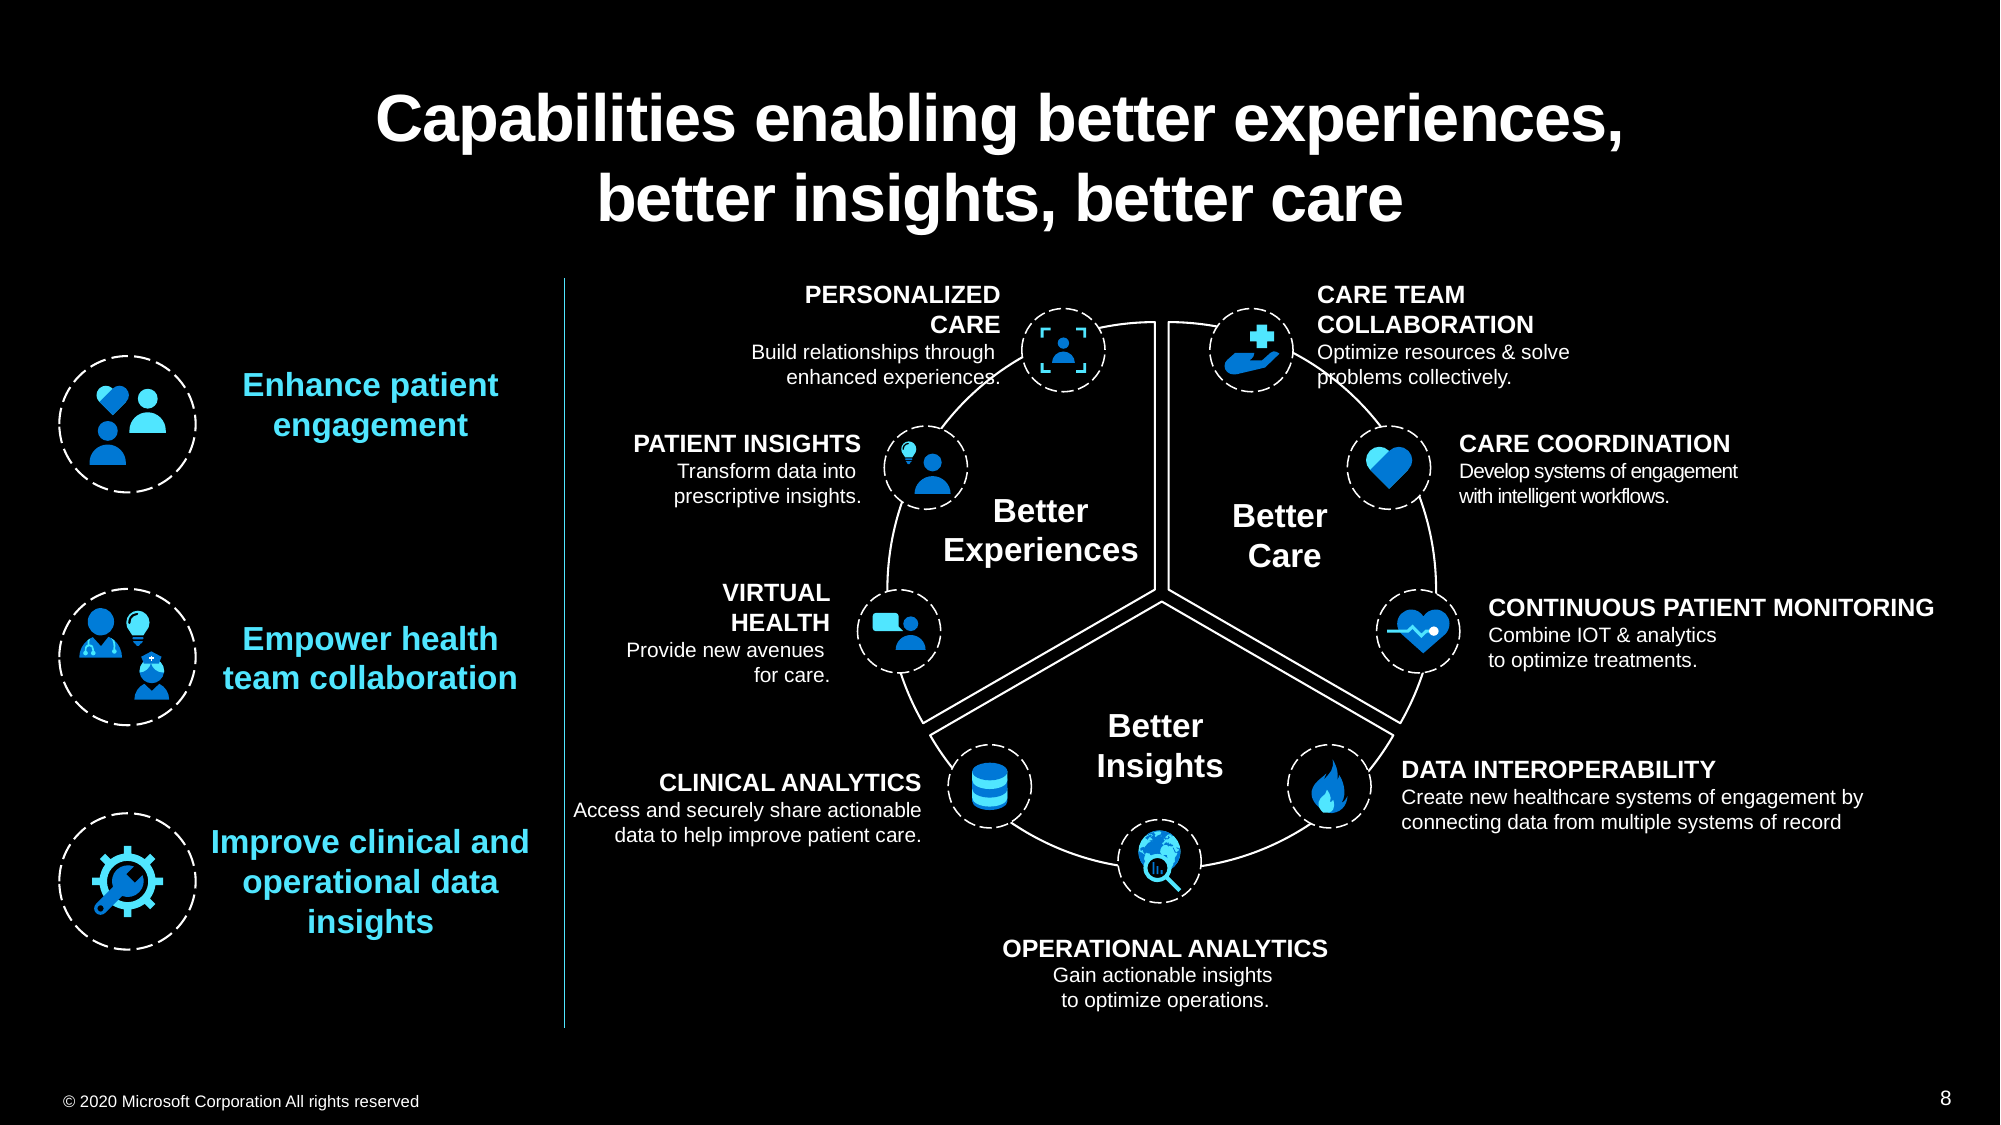

# Capabilities enabling better experiences, better insights, better care
PERSONALIZED CARE
Build relationships through
enhanced experiences.
CARE TEAM COLLABORATION
Optimize resources & solve
problems collectively.

### Chart

| Category |  |
|---|---|

Enhance patient
engagement

PATIENT INSIGHTS
Transform data into
prescriptive insights.
CARE COORDINATION
Develop systems of engagement
with intelligent workflows.

Better Experiences
Better
Care

VIRTUAL HEALTH
Provide new avenues
for care.
CONTINUOUS PATIENT MONITORING
Combine IOT & analytics
to optimize treatments.

Empower health team collaboration
Better
Insights

DATA INTEROPERABILITY
Create new healthcare systems of engagement by connecting data from multiple systems of record

CLINICAL ANALYTICS
Access and securely share actionable data to help improve patient care.

Improve clinical and operational data insights

OPERATIONAL ANALYTICS
Gain actionable insights
to optimize operations.
8
© 2020 Microsoft Corporation All rights reserved